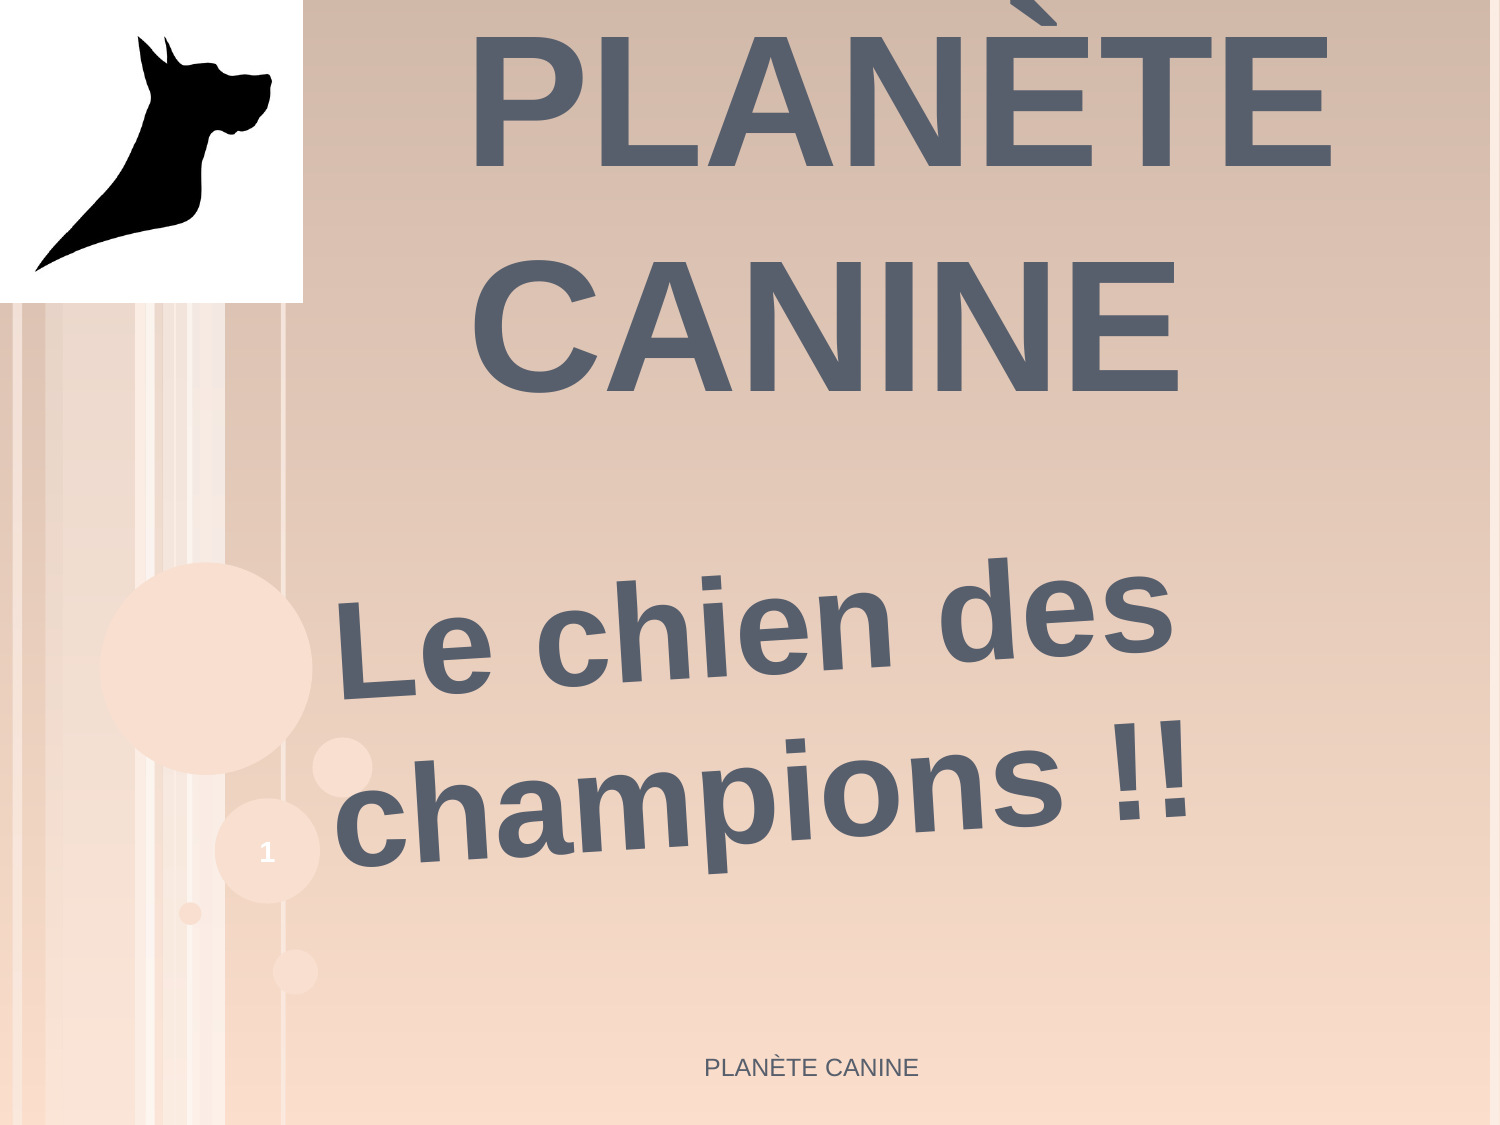

# planète canine
Le chien des champions !!
1
PLANÈTE CANINE